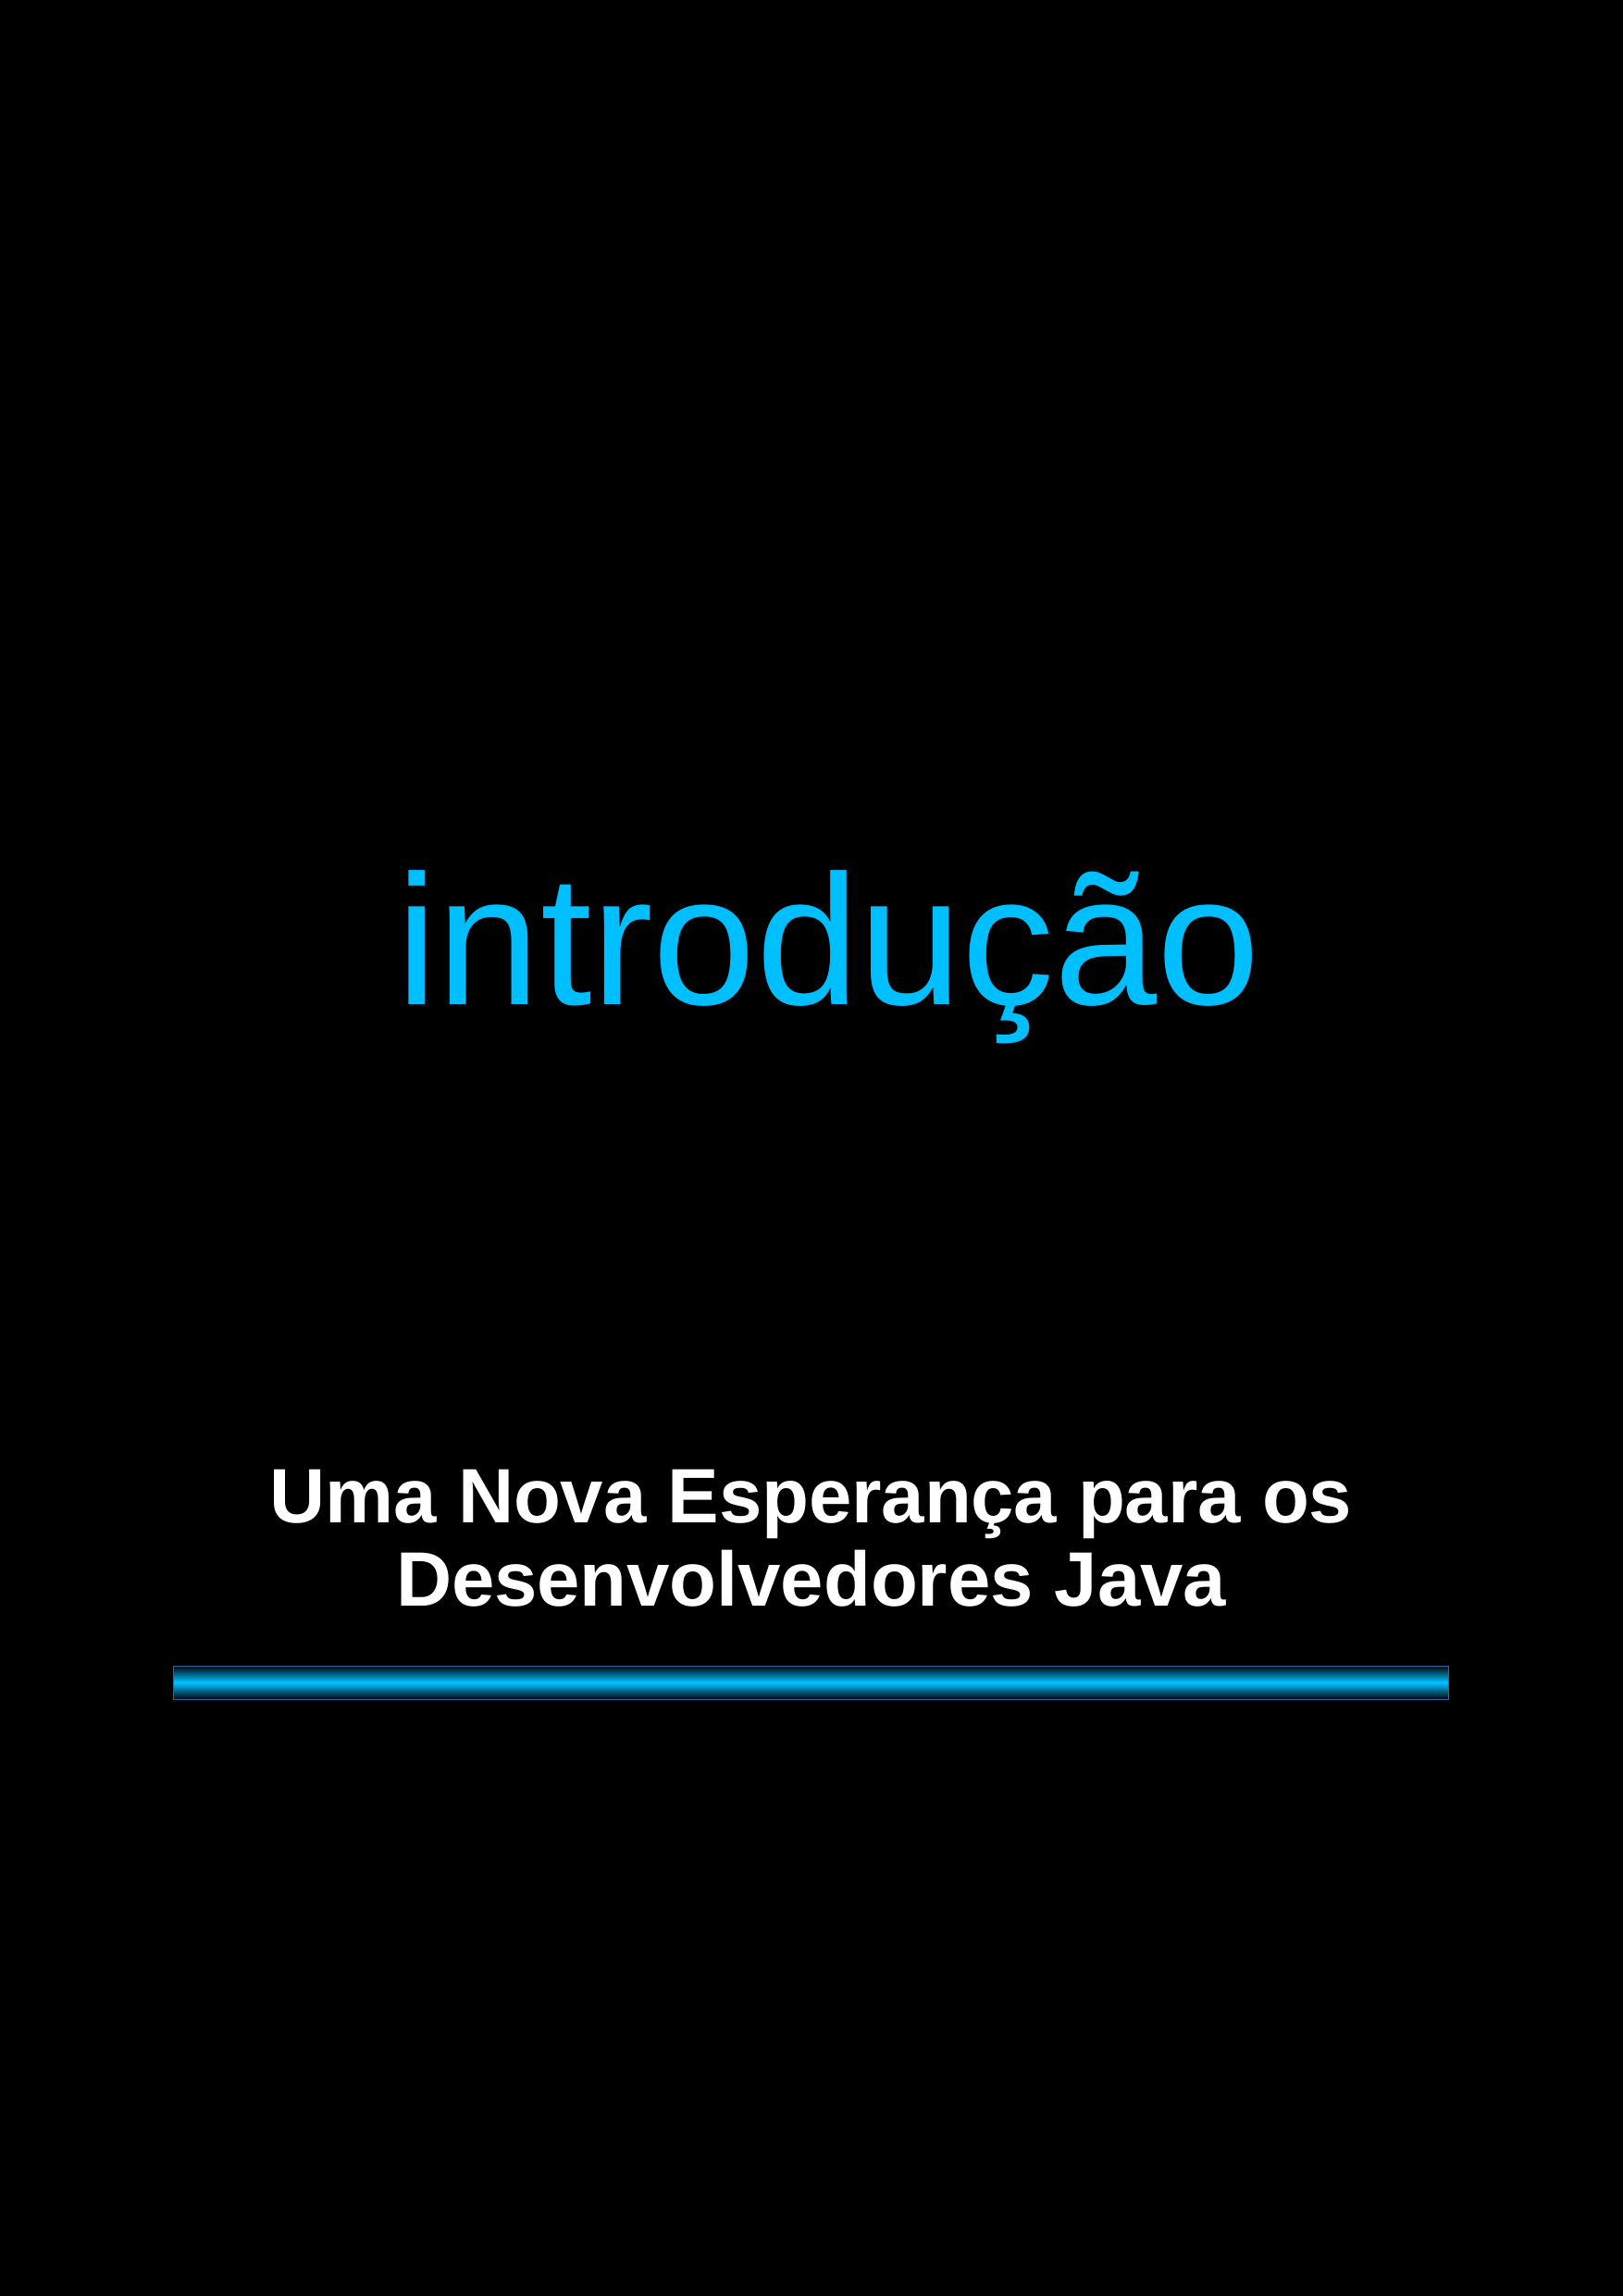

introdução
# Uma Nova Esperança para os Desenvolvedores Java